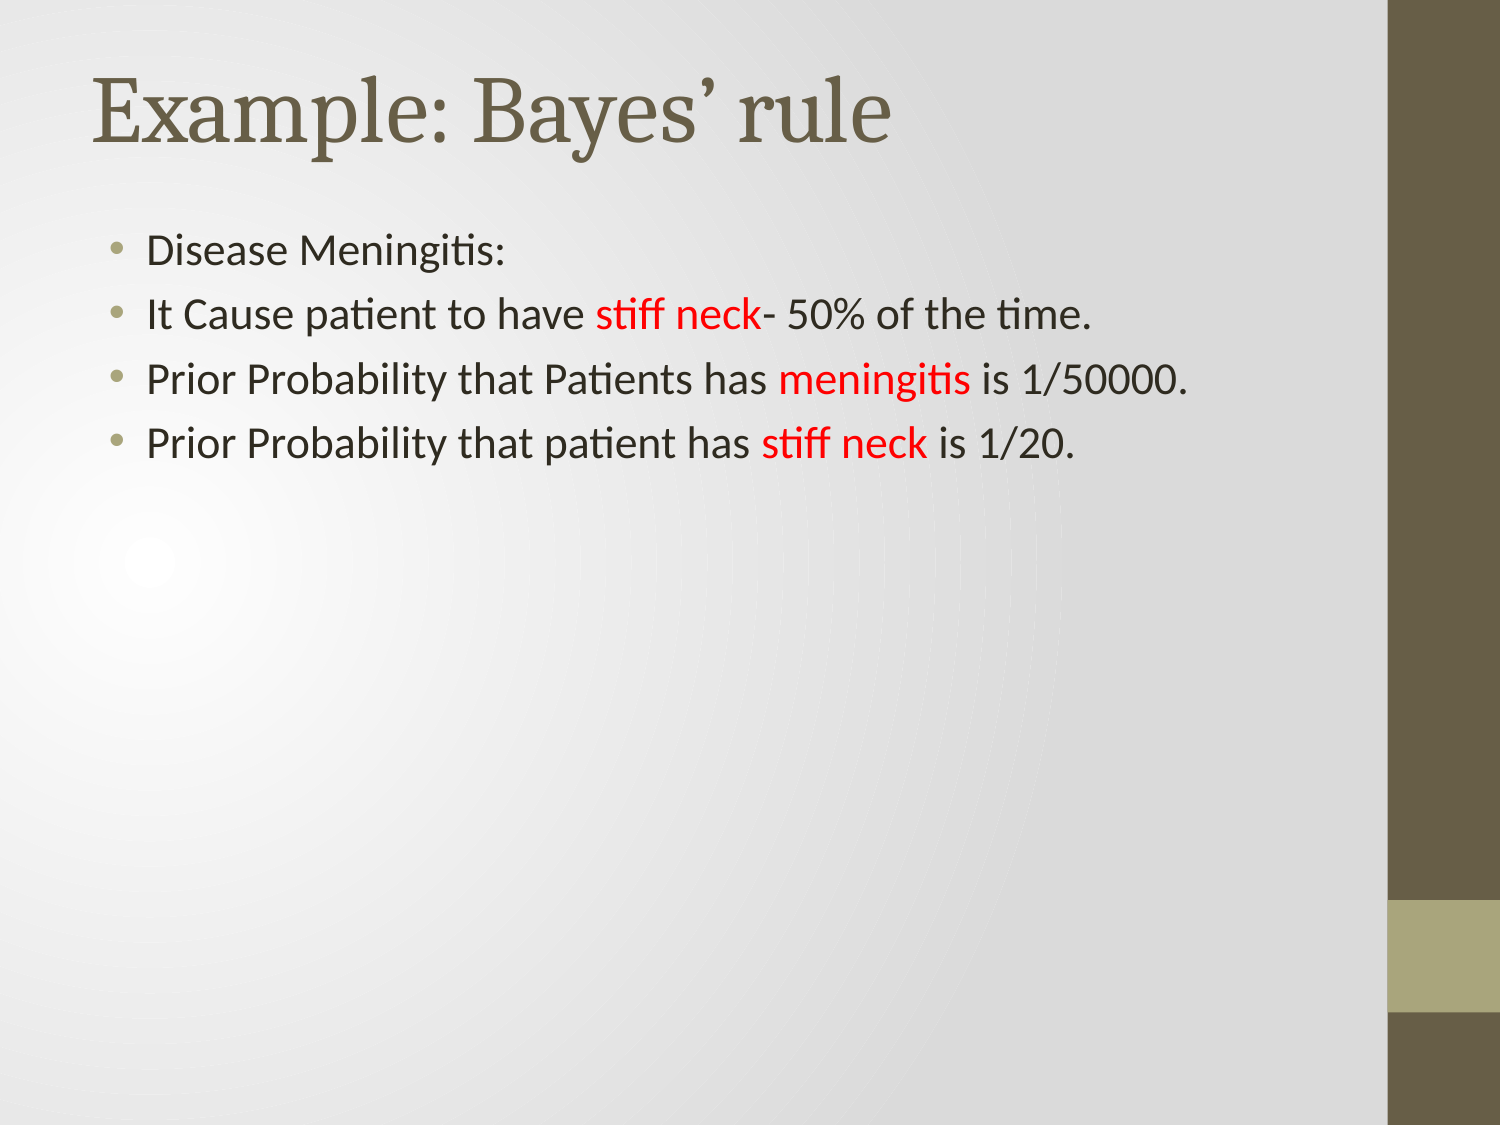

# Example: Bayes’ rule
Disease Meningitis:
It Cause patient to have stiff neck- 50% of the time.
Prior Probability that Patients has meningitis is 1/50000.
Prior Probability that patient has stiff neck is 1/20.